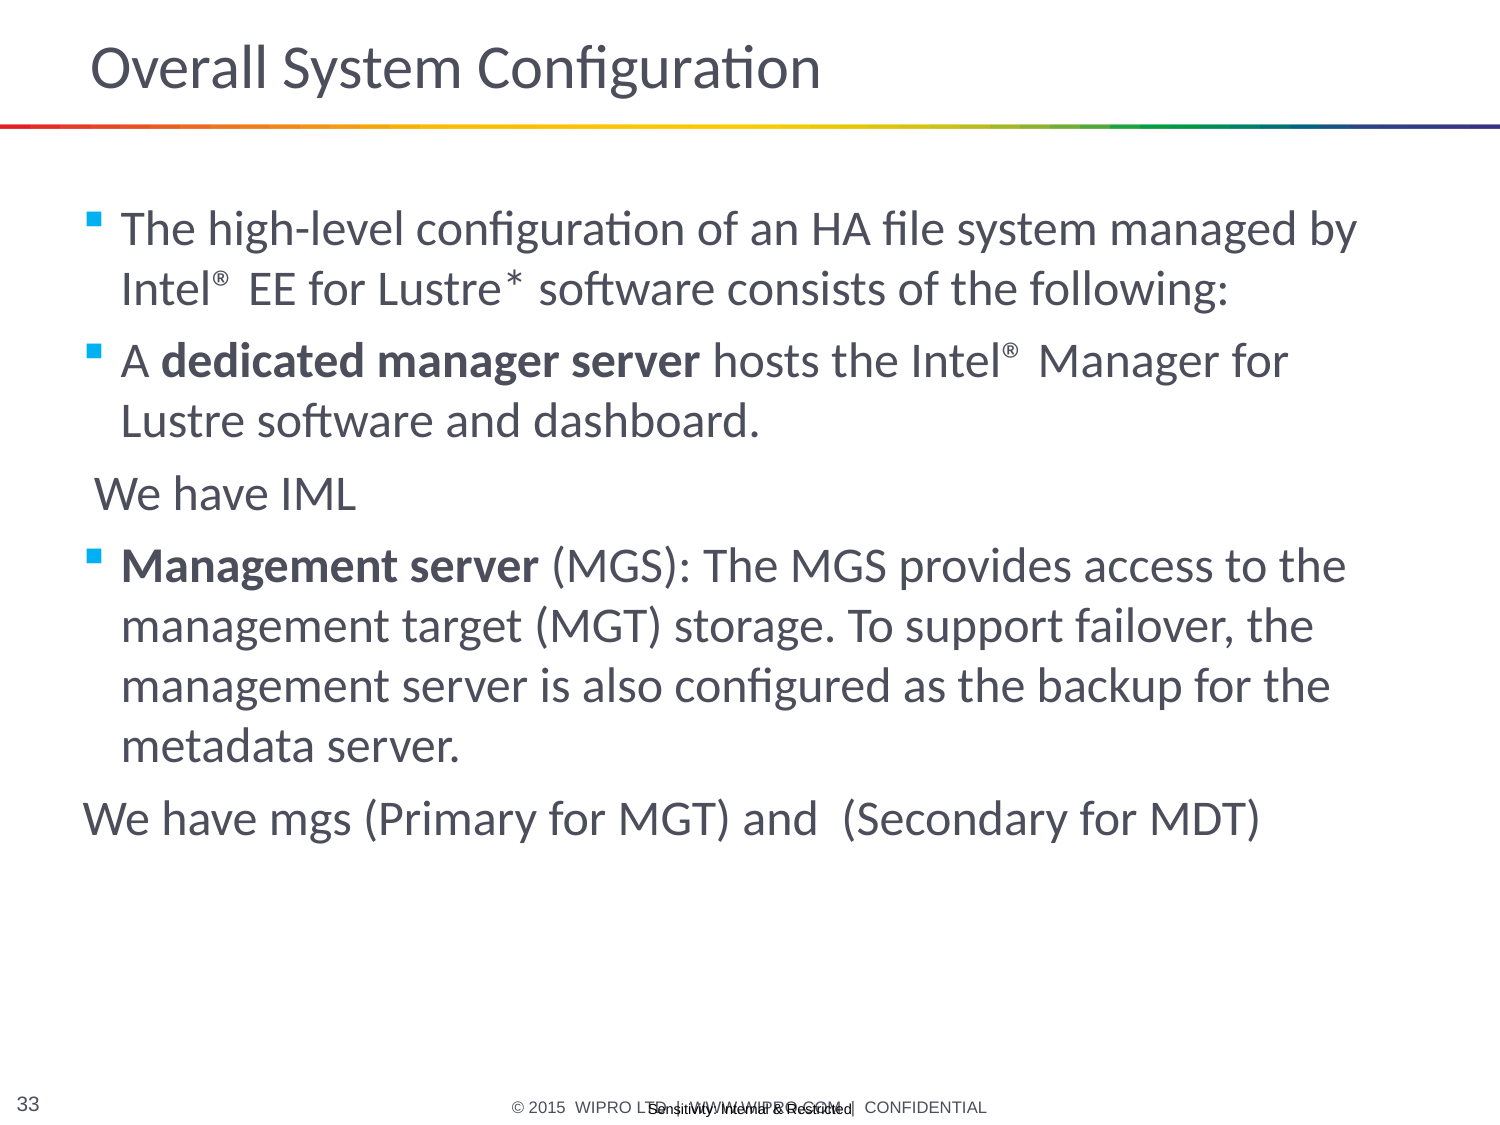

# Overall System Configuration
The high-level configuration of an HA file system managed by Intel® EE for Lustre* software consists of the following:
A dedicated manager server hosts the Intel® Manager for Lustre software and dashboard.
 We have IML
Management server (MGS): The MGS provides access to the management target (MGT) storage. To support failover, the management server is also configured as the backup for the metadata server.
We have mgs (Primary for MGT) and  (Secondary for MDT)